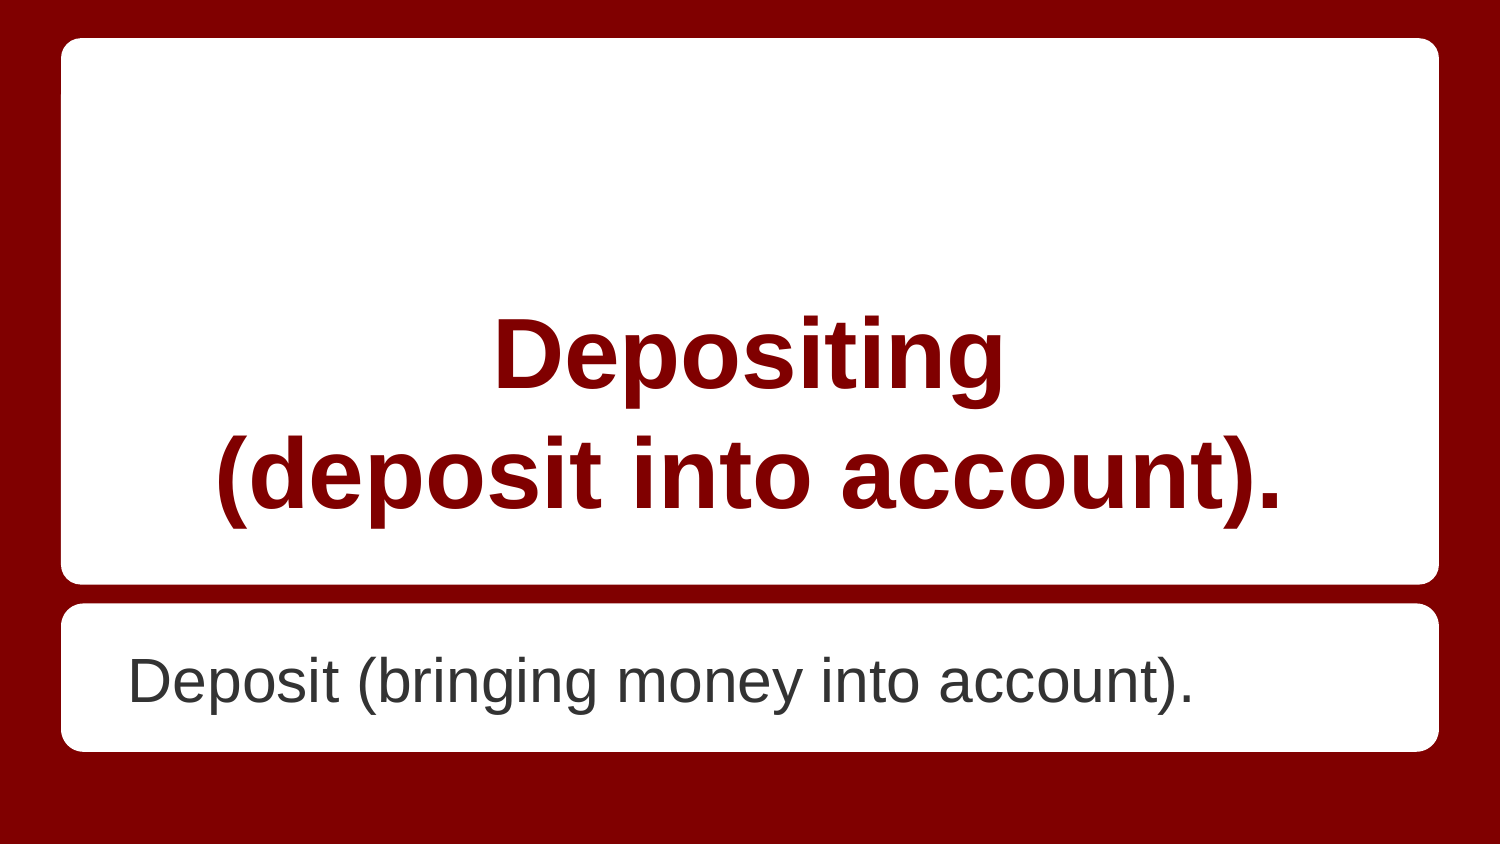

# Depositing
(deposit into account).
Deposit (bringing money into account).